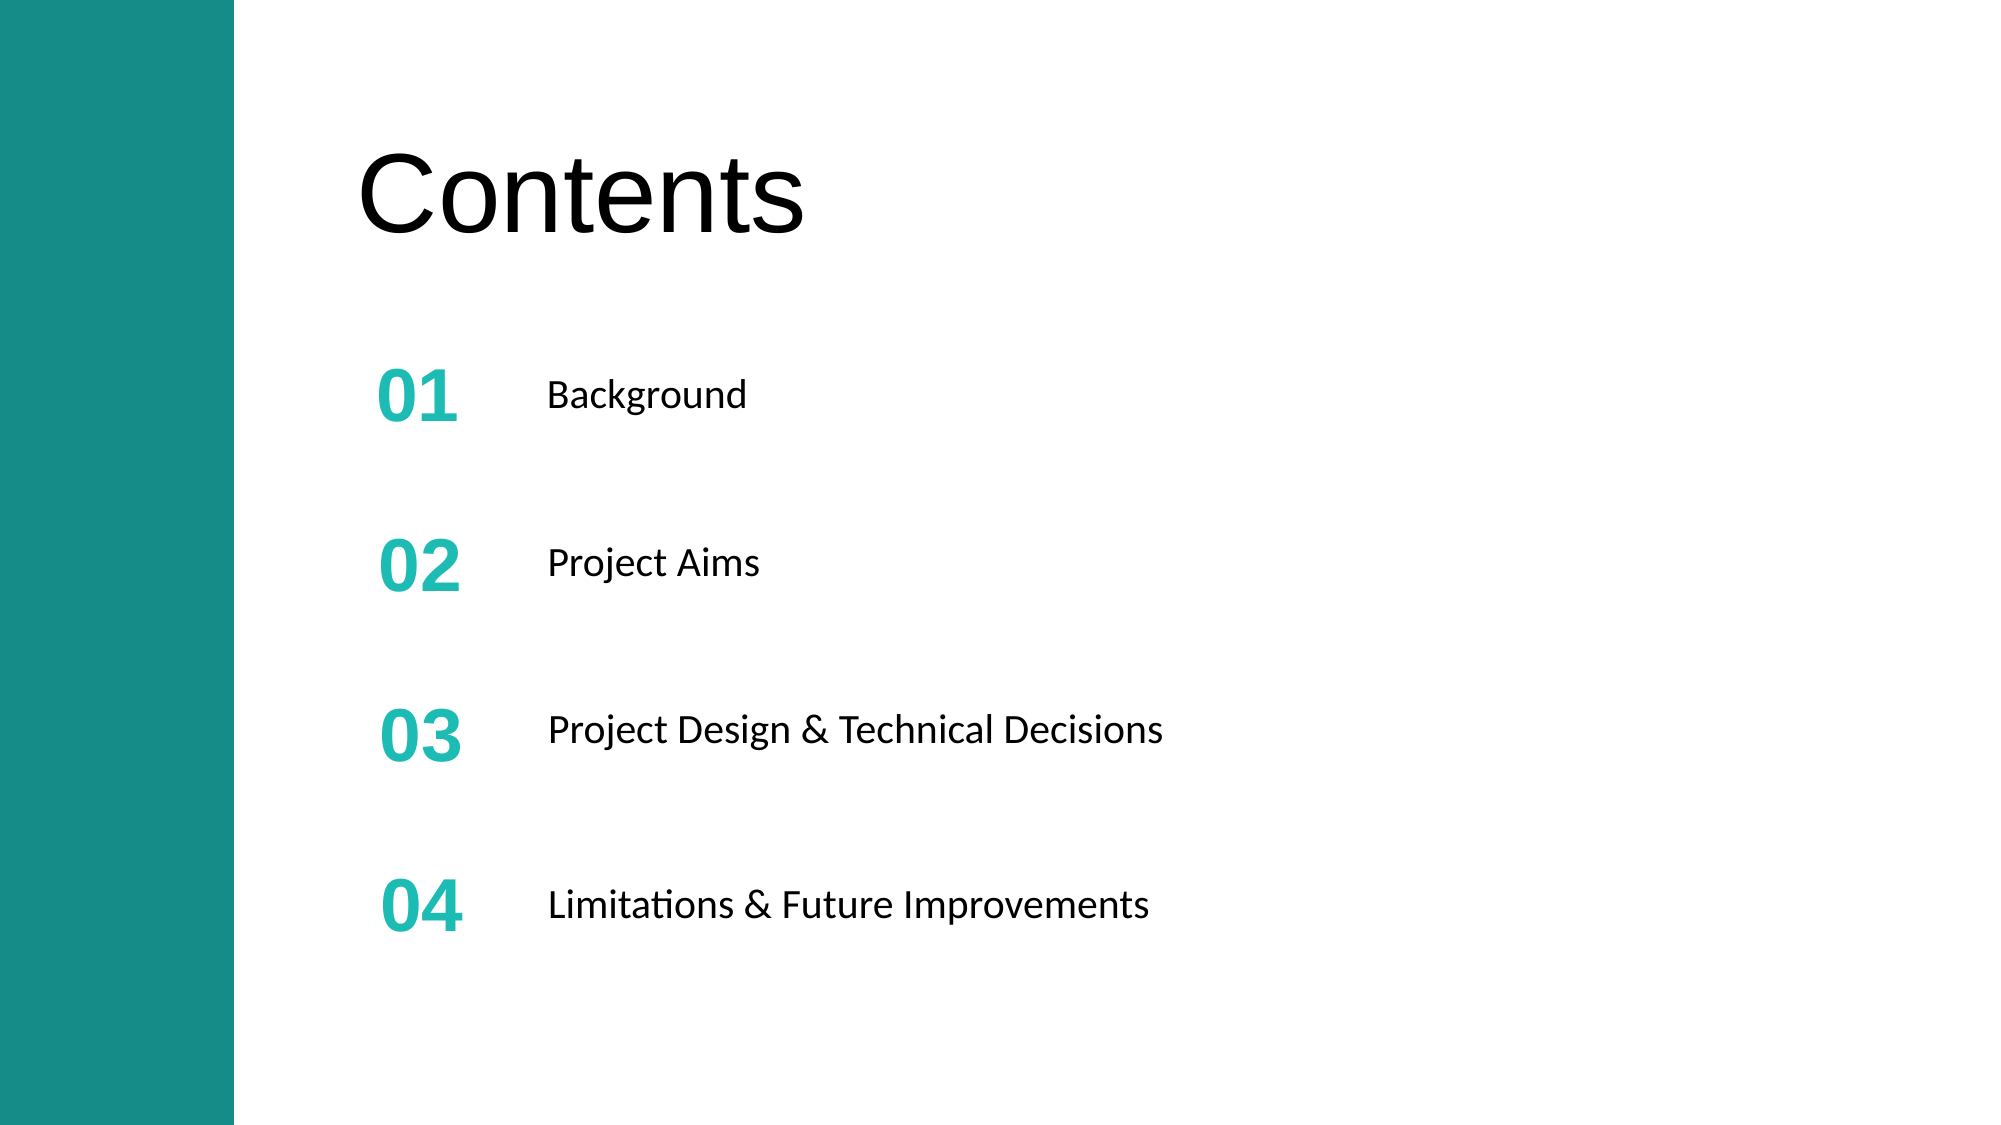

Contents

01
Background

02
Project Aims

03
Project Design & Technical Decisions

04
Limitations & Future Improvements